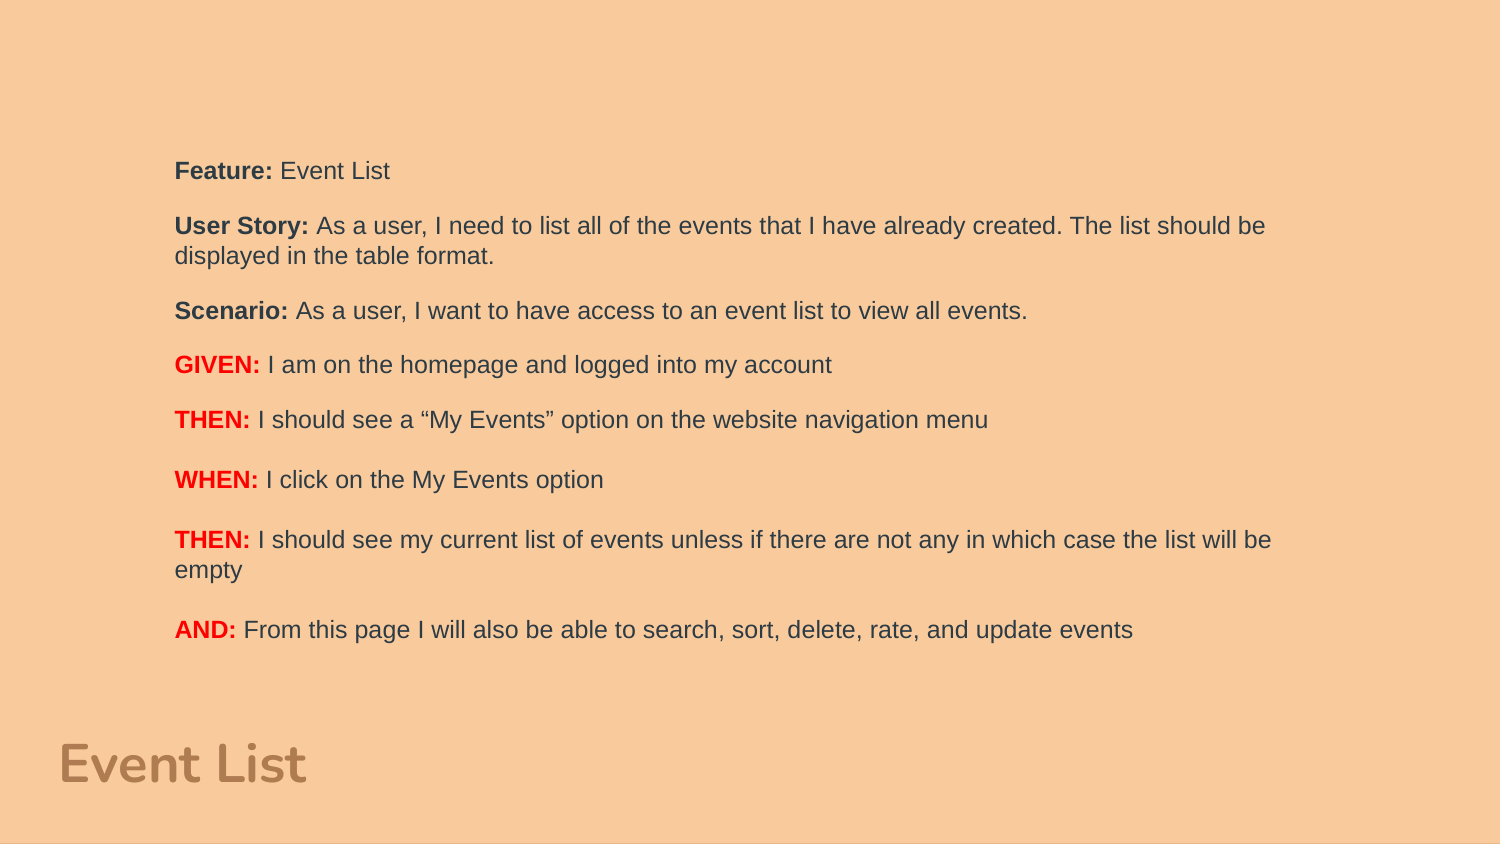

Feature: Event List
User Story: As a user, I need to list all of the events that I have already created. The list should be displayed in the table format.
Scenario: As a user, I want to have access to an event list to view all events.
GIVEN: I am on the homepage and logged into my account
THEN: I should see a “My Events” option on the website navigation menu

WHEN: I click on the My Events option

THEN: I should see my current list of events unless if there are not any in which case the list will be empty

AND: From this page I will also be able to search, sort, delete, rate, and update events
Event List